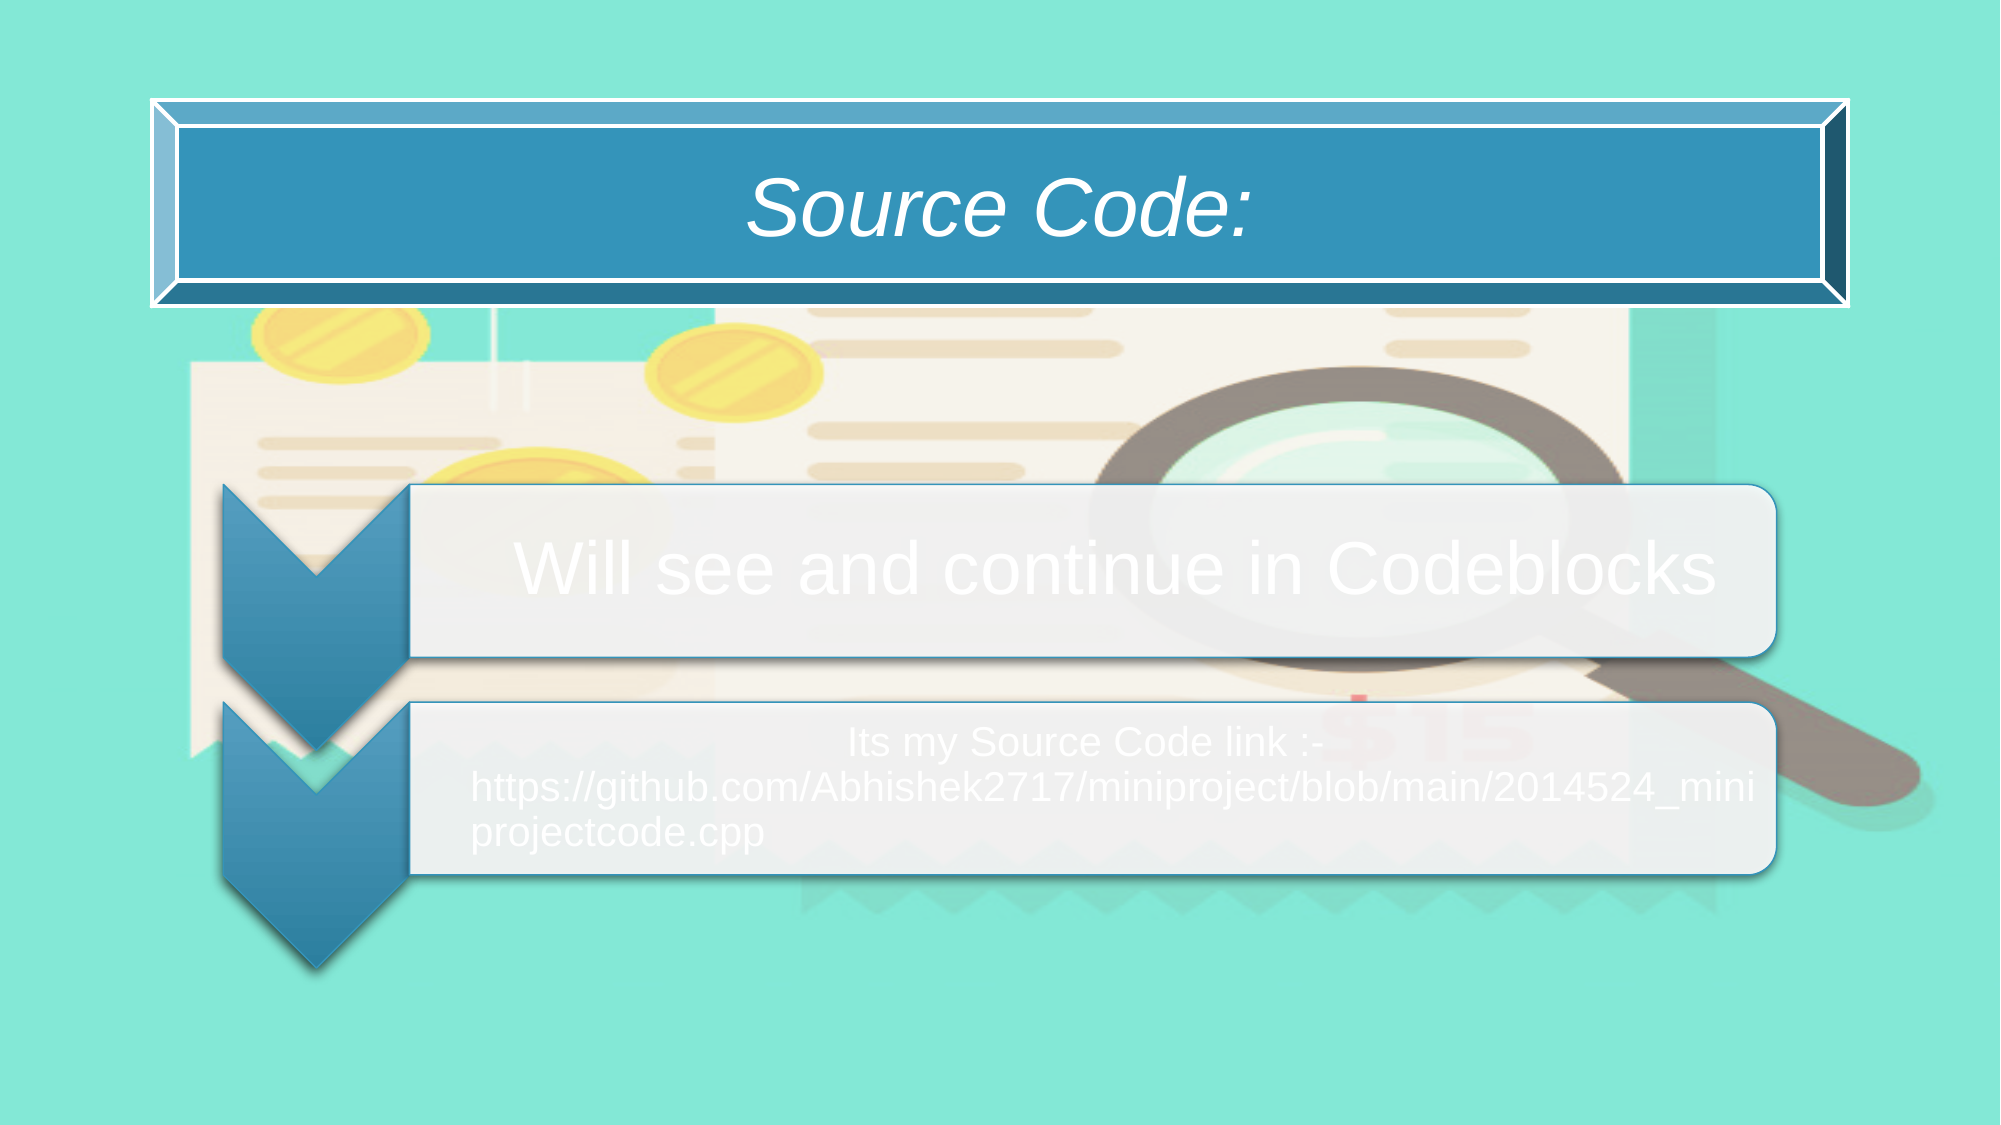

Source Code:

   Will see and continue in Codeblocks

                                    Its my Source Code link :-     https://github.com/Abhishek2717/miniproject/blob/main/2014524_miniprojectcode.cpp